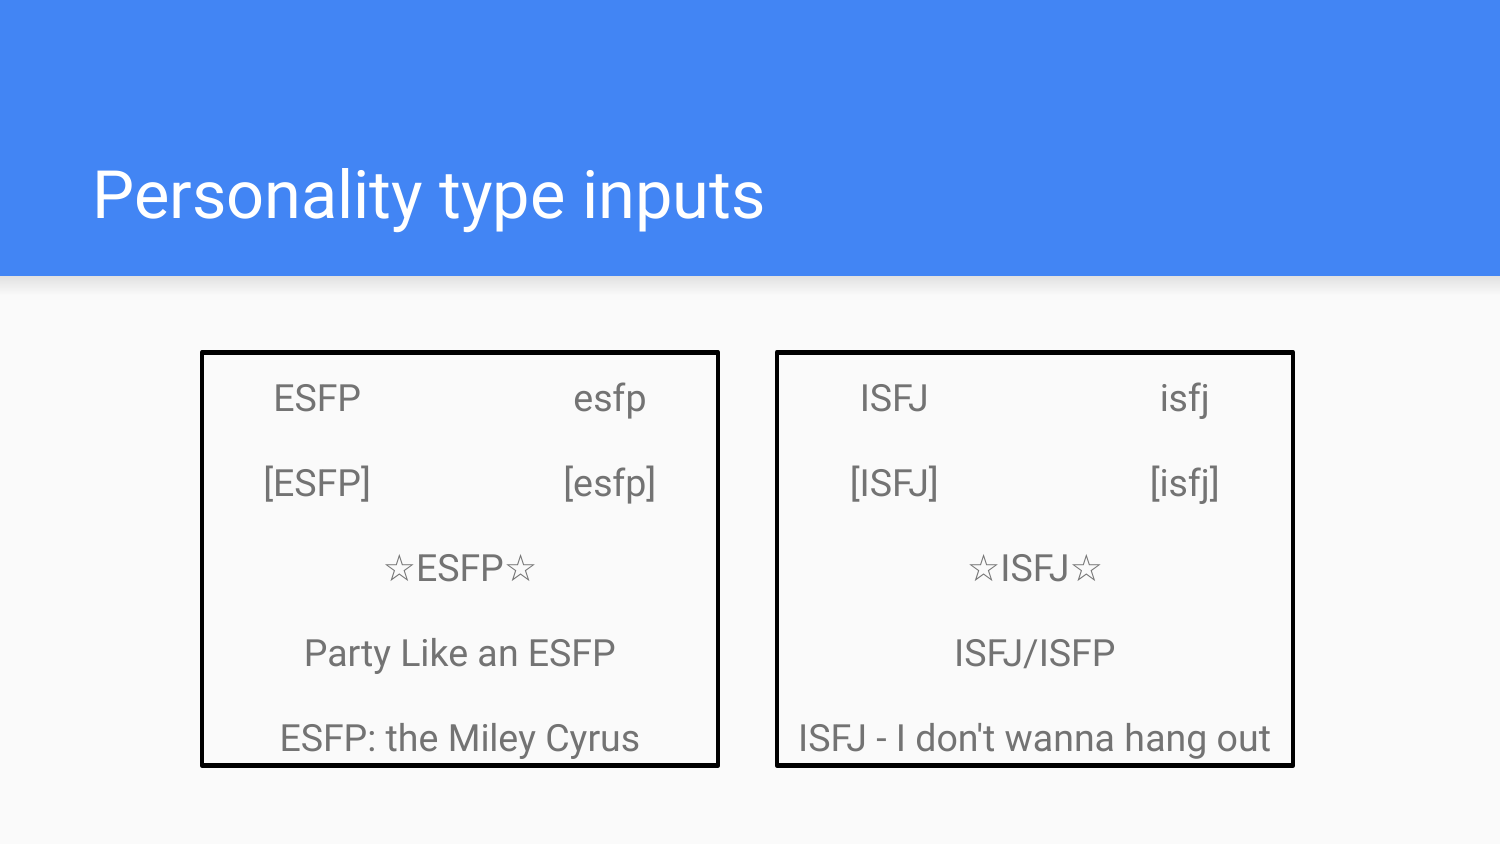

# Personality type inputs
ESFP		esfp
[ESFP]		[esfp]
☆ESFP☆
Party Like an ESFP
ESFP: the Miley Cyrus
ISFJ		isfj
[ISFJ]		[isfj]
☆ISFJ☆
ISFJ/ISFP
ISFJ - I don't wanna hang out